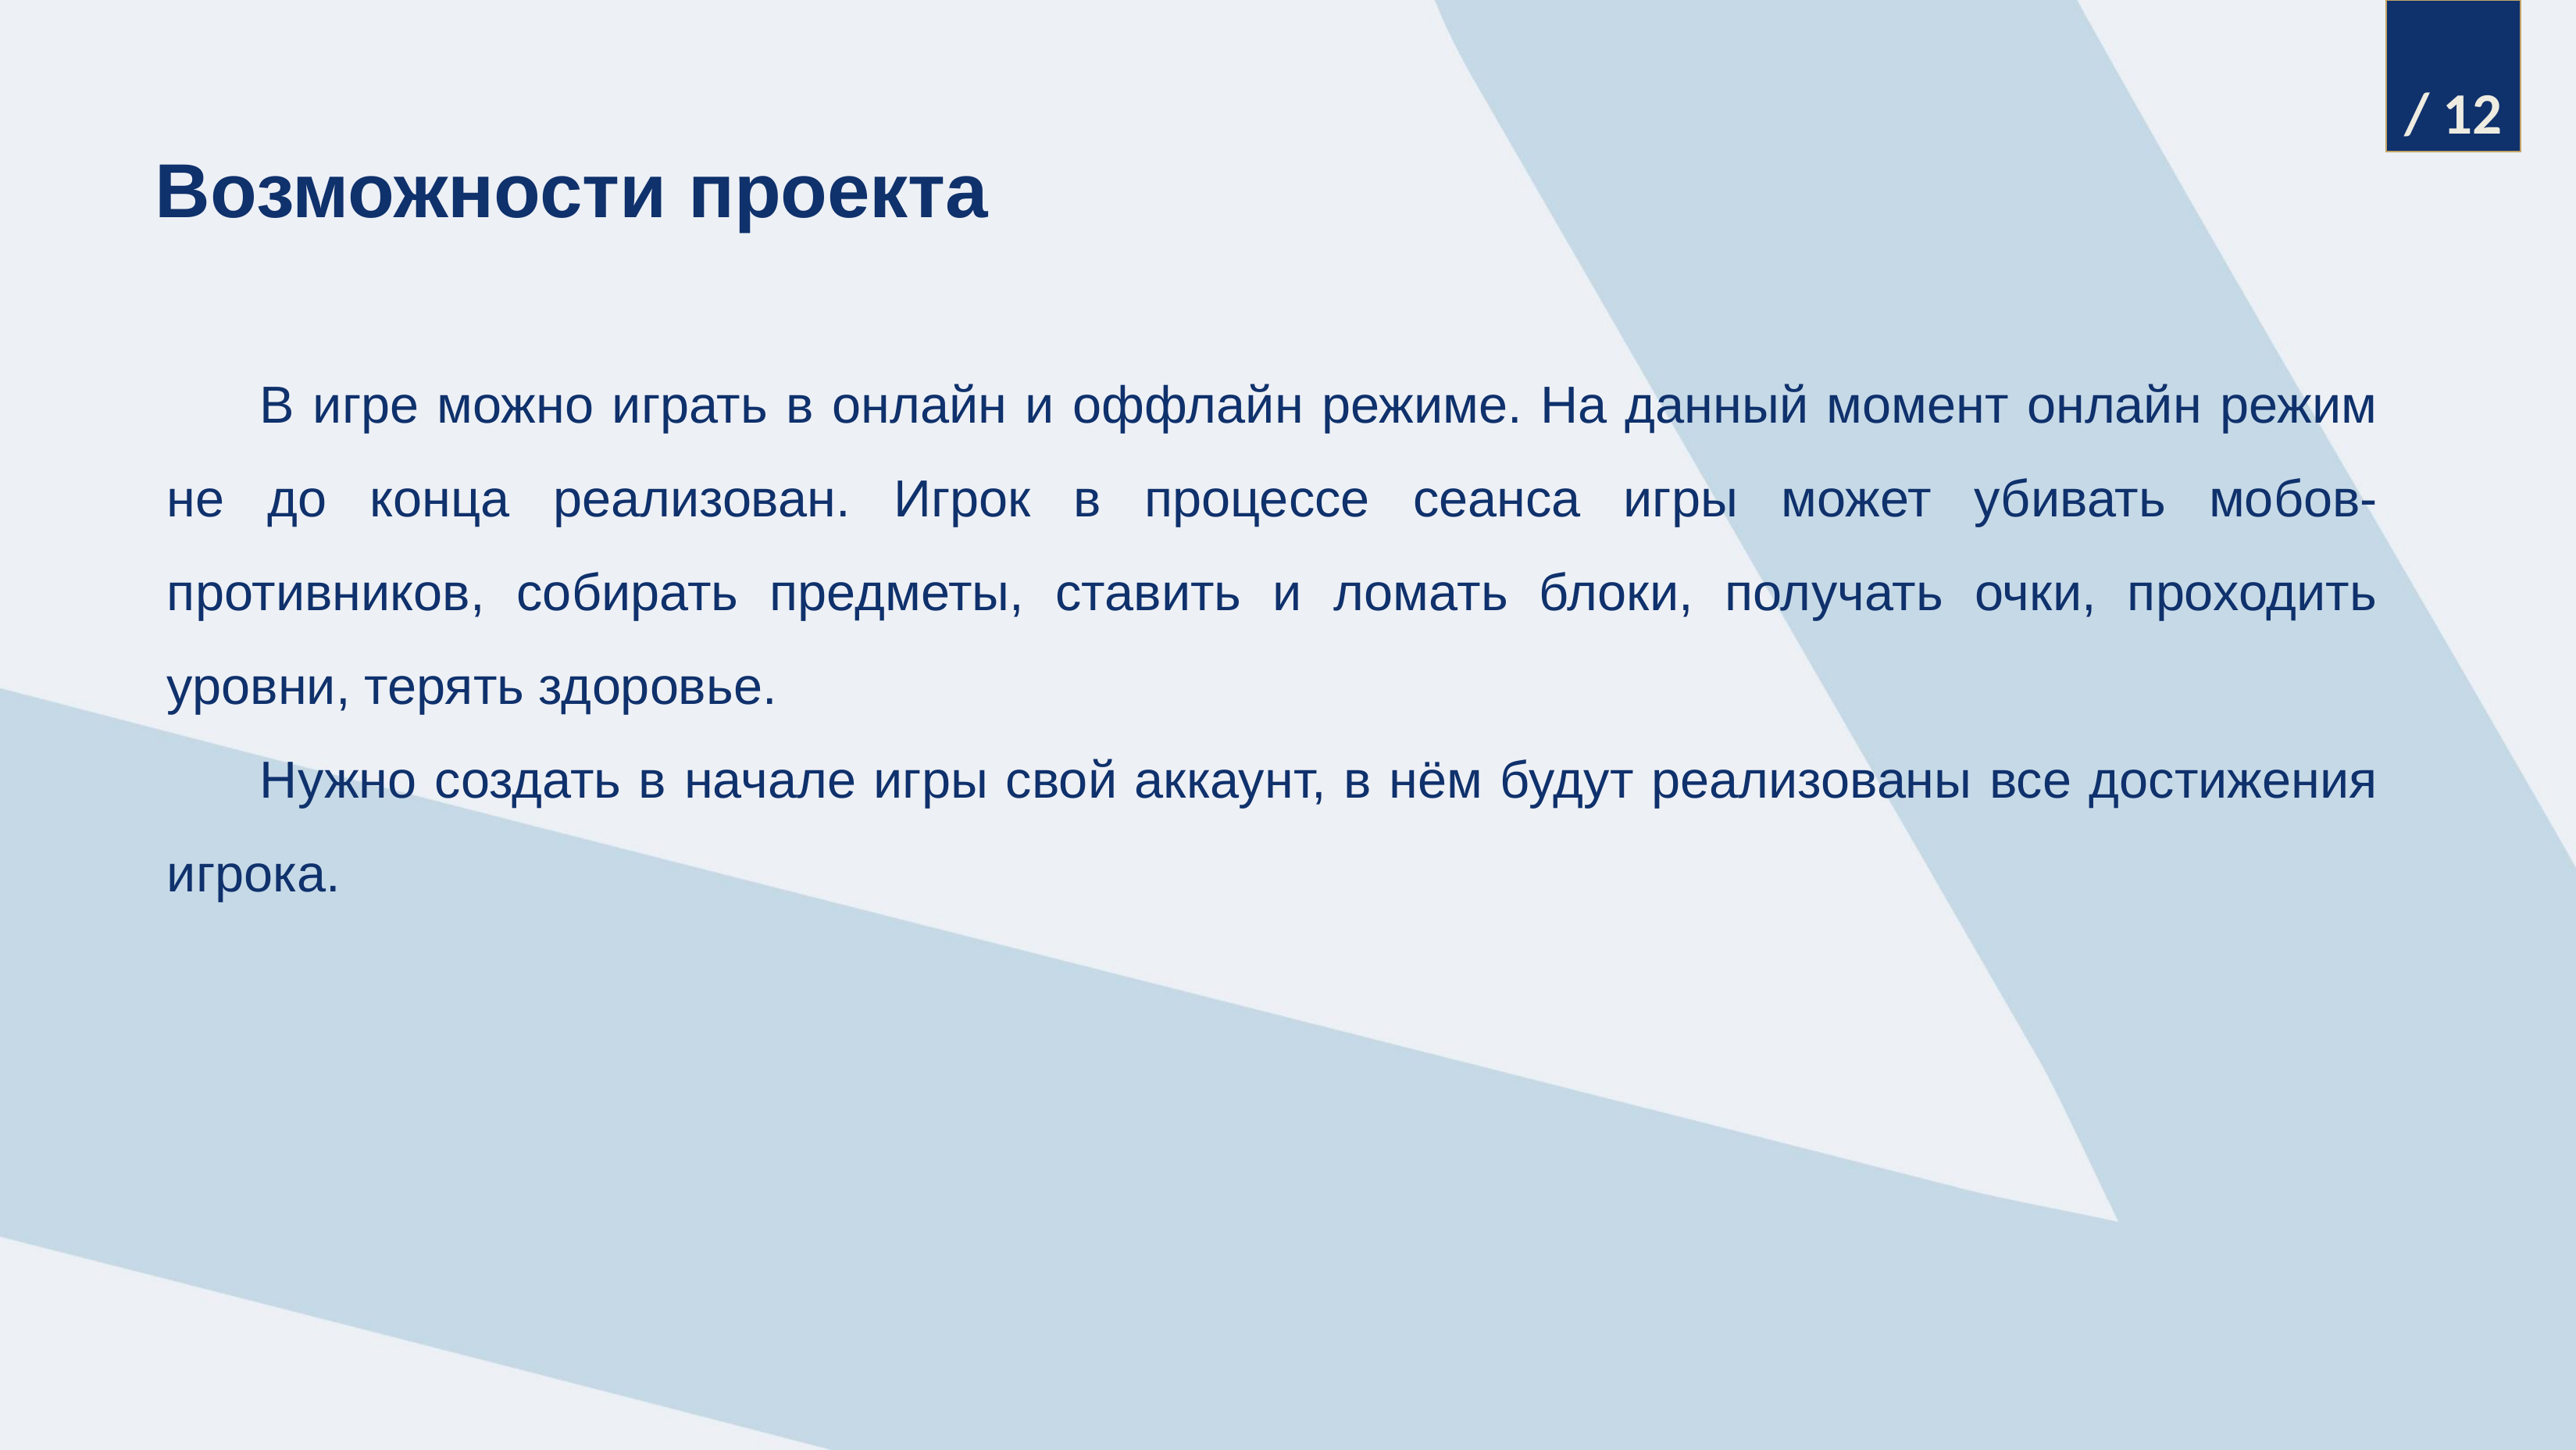

4
/ 12
Возможности проекта
В игре можно играть в онлайн и оффлайн режиме. На данный момент онлайн режим не до конца реализован. Игрок в процессе сеанса игры может убивать мобов-противников, собирать предметы, ставить и ломать блоки, получать очки, проходить уровни, терять здоровье.
Нужно создать в начале игры свой аккаунт, в нём будут реализованы все достижения игрока.